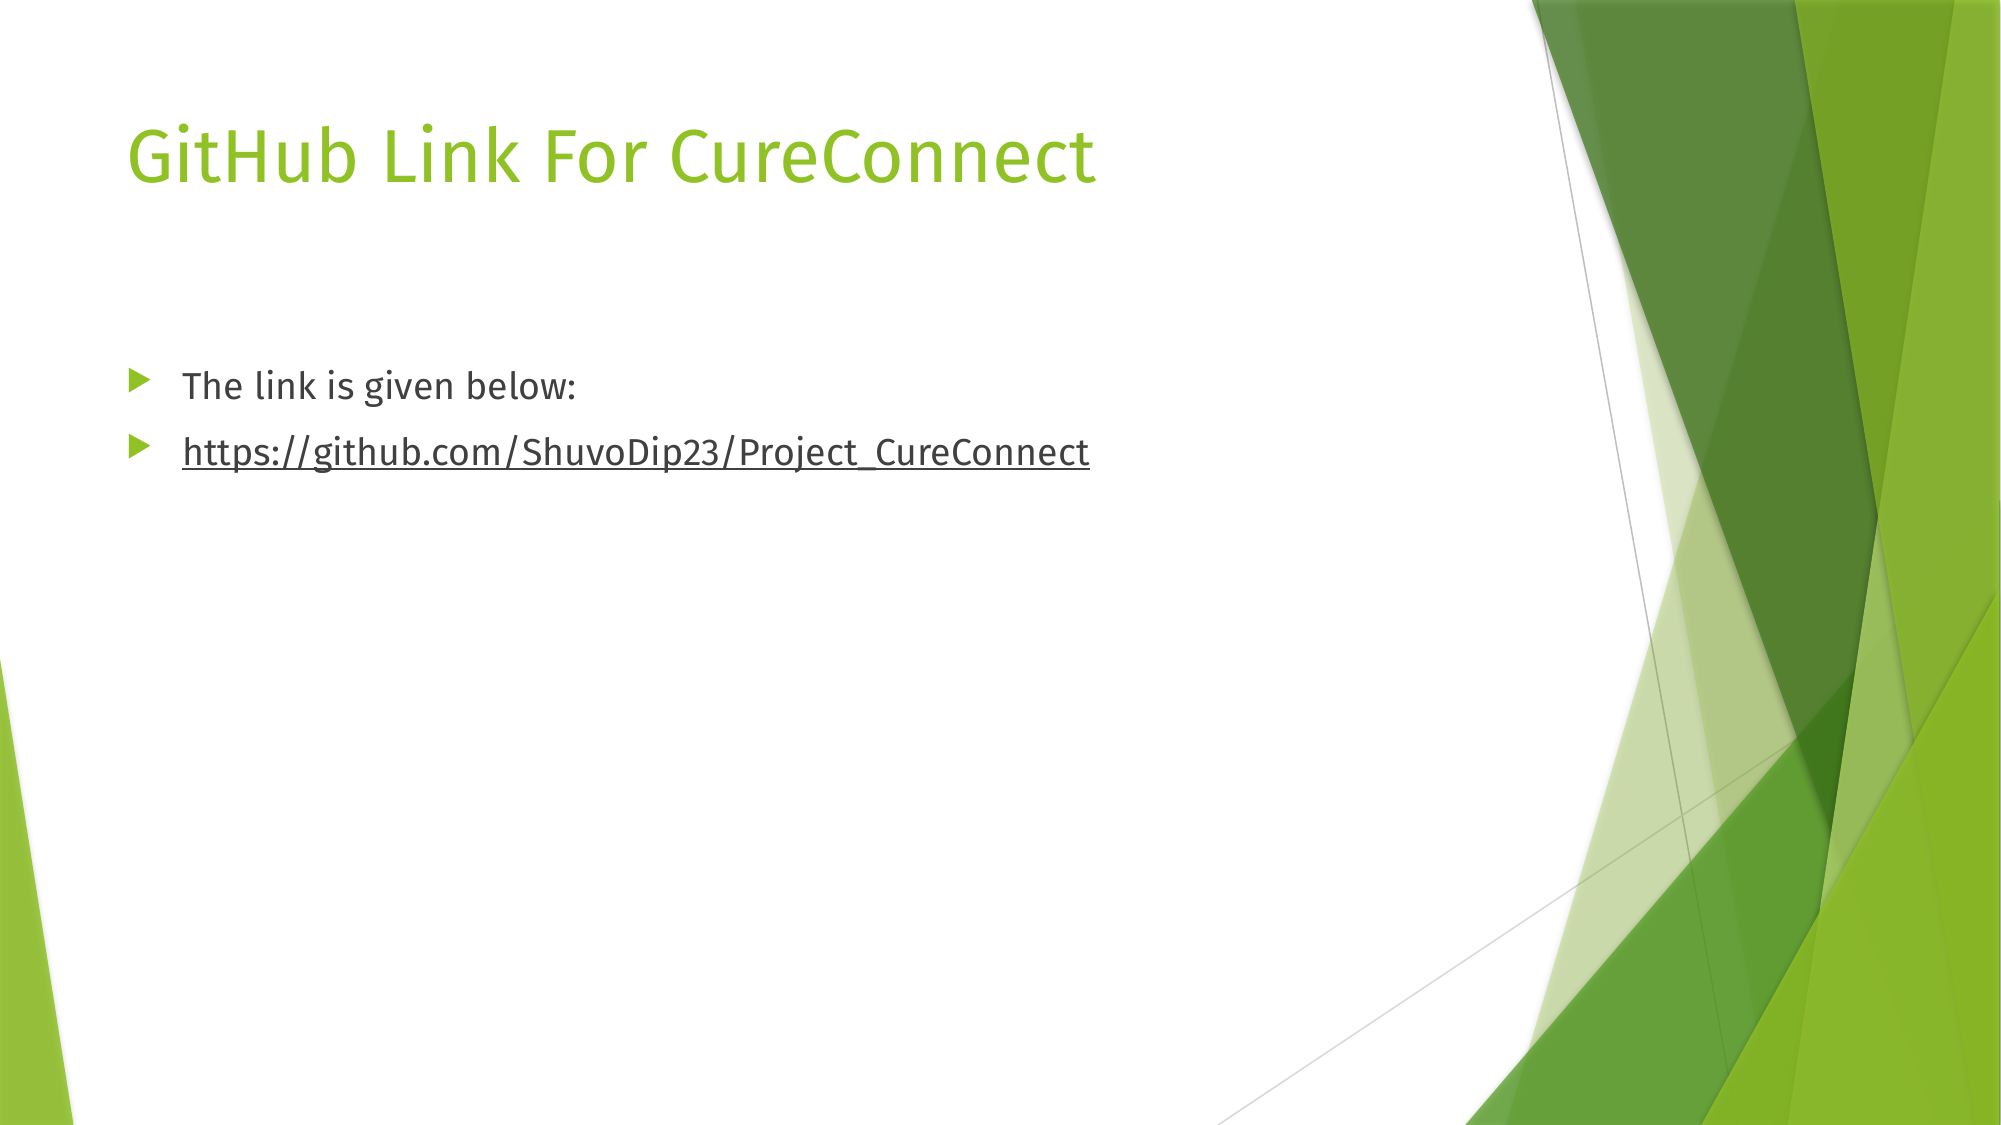

# GitHub Link For CureConnect
The link is given below:
https://github.com/ShuvoDip23/Project_CureConnect